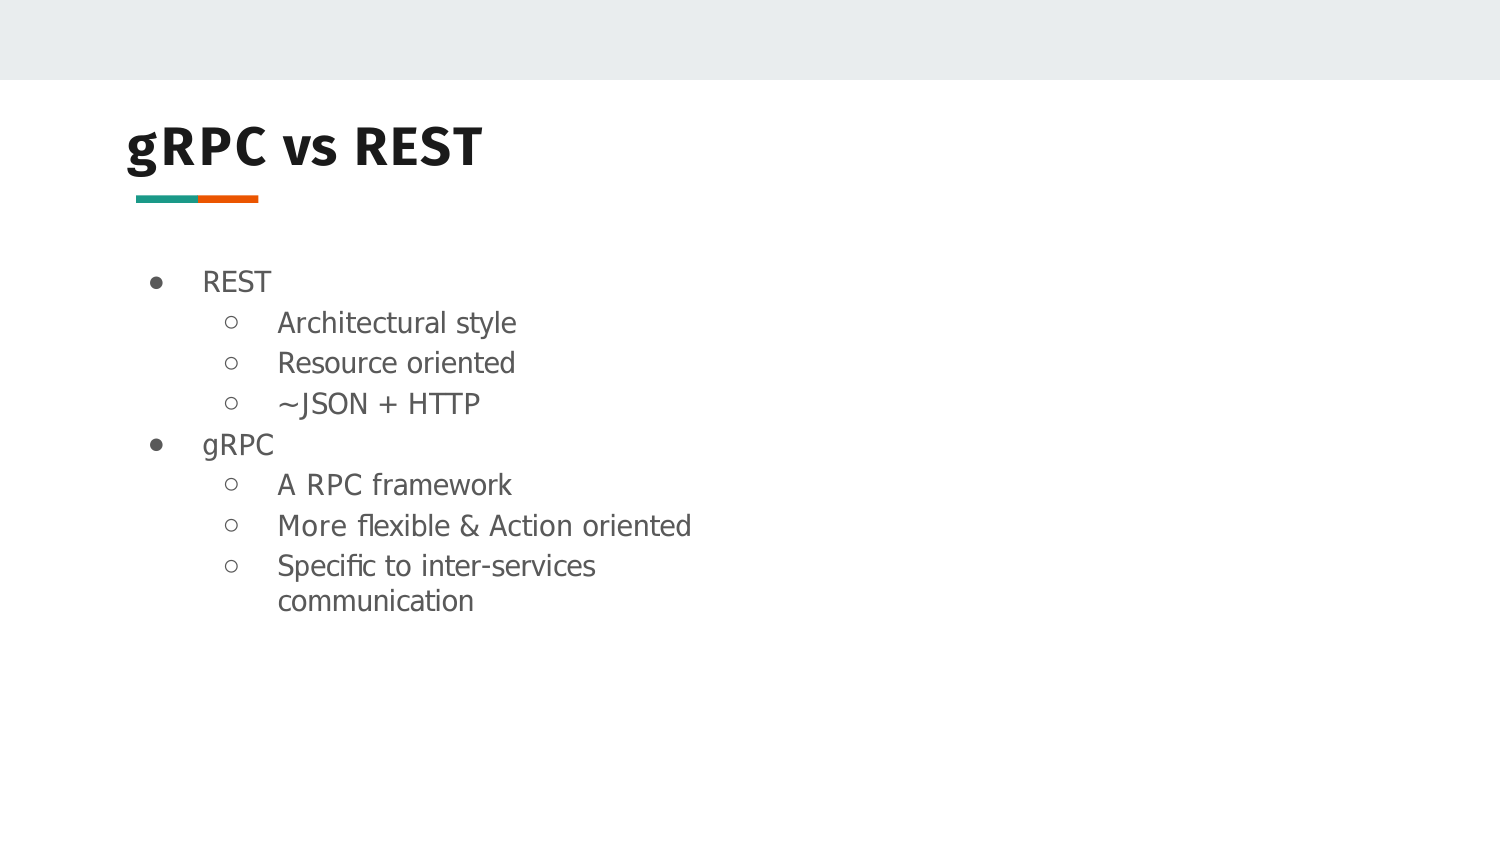

# gRPC vs REST
REST
Architectural style
Resource oriented
~JSON + HTTP
gRPC
A RPC framework
More ﬂexible & Action oriented
Speciﬁc to inter-services communication